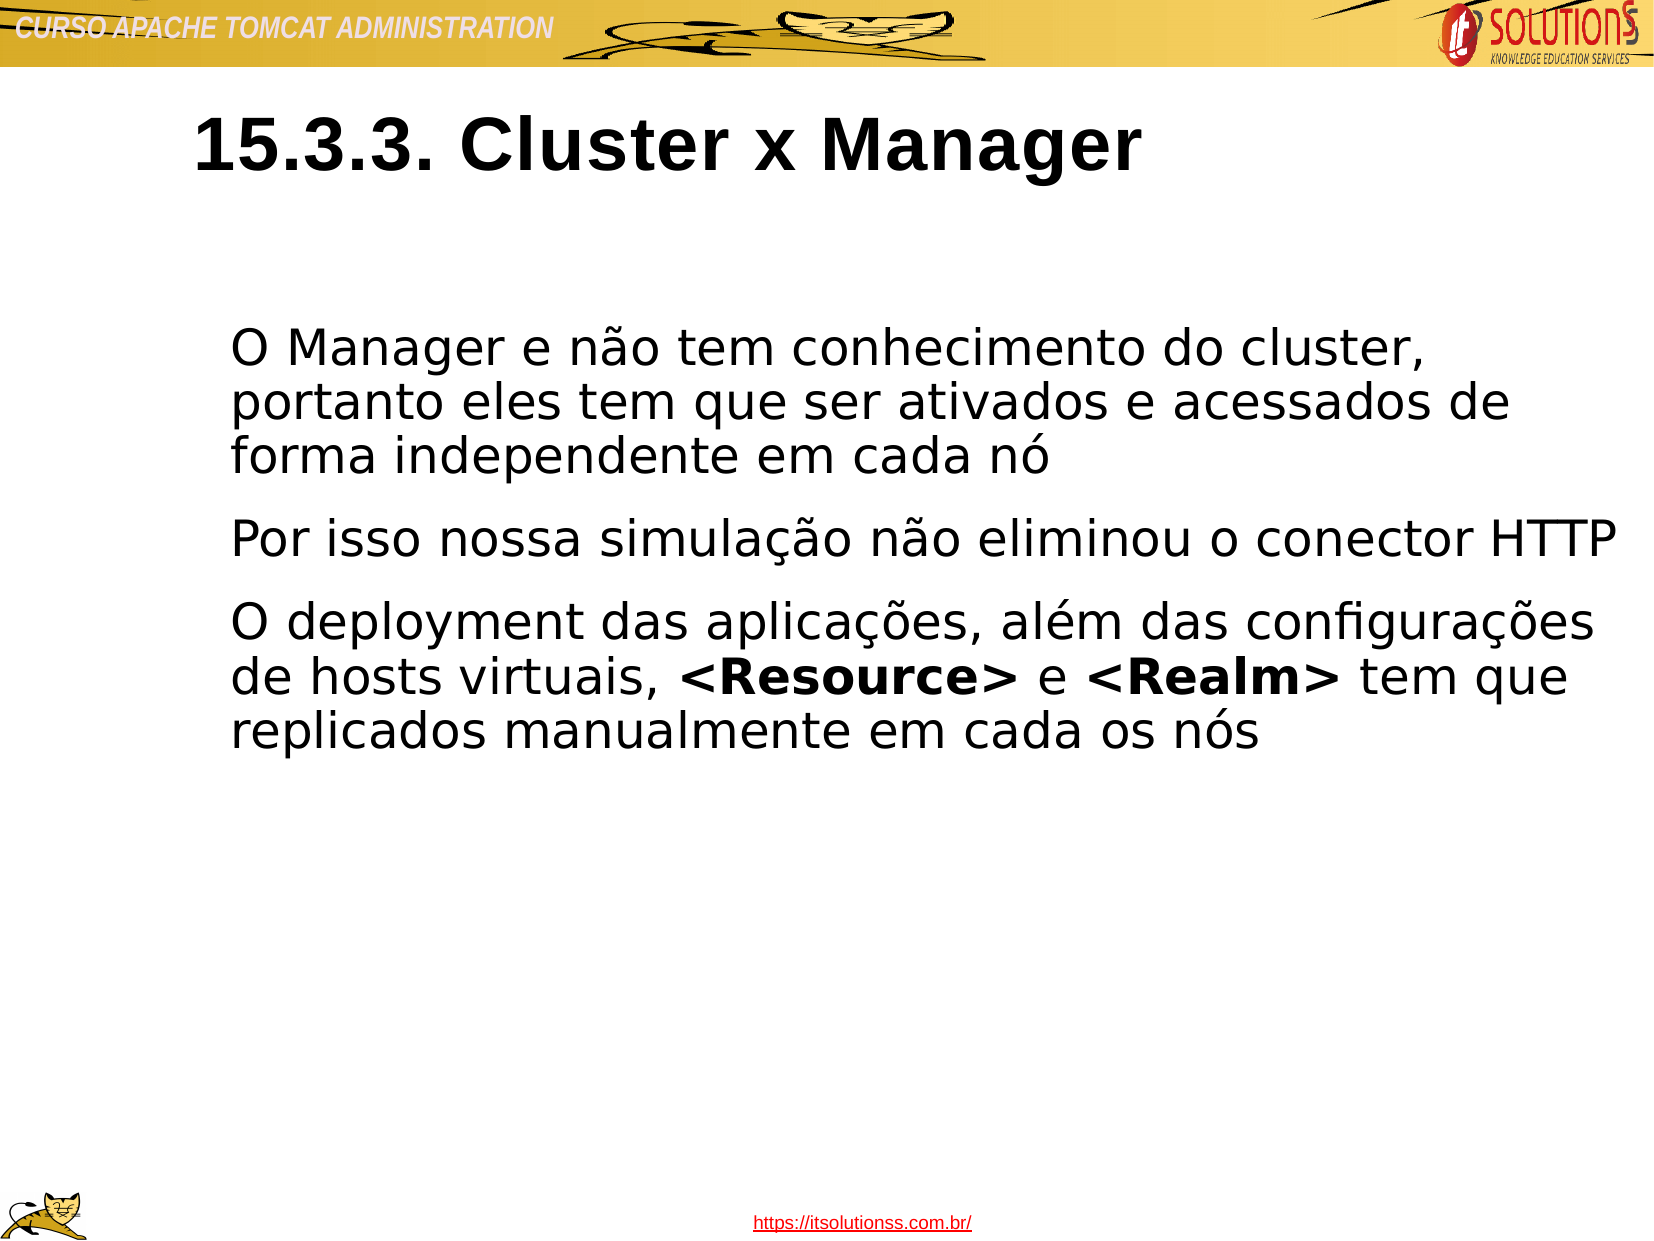

15.3.3. Cluster x Manager
O Manager e não tem conhecimento do cluster, portanto eles tem que ser ativados e acessados de forma independente em cada nó
Por isso nossa simulação não eliminou o conector HTTP
O deployment das aplicações, além das configurações de hosts virtuais, <Resource> e <Realm> tem que replicados manualmente em cada os nós